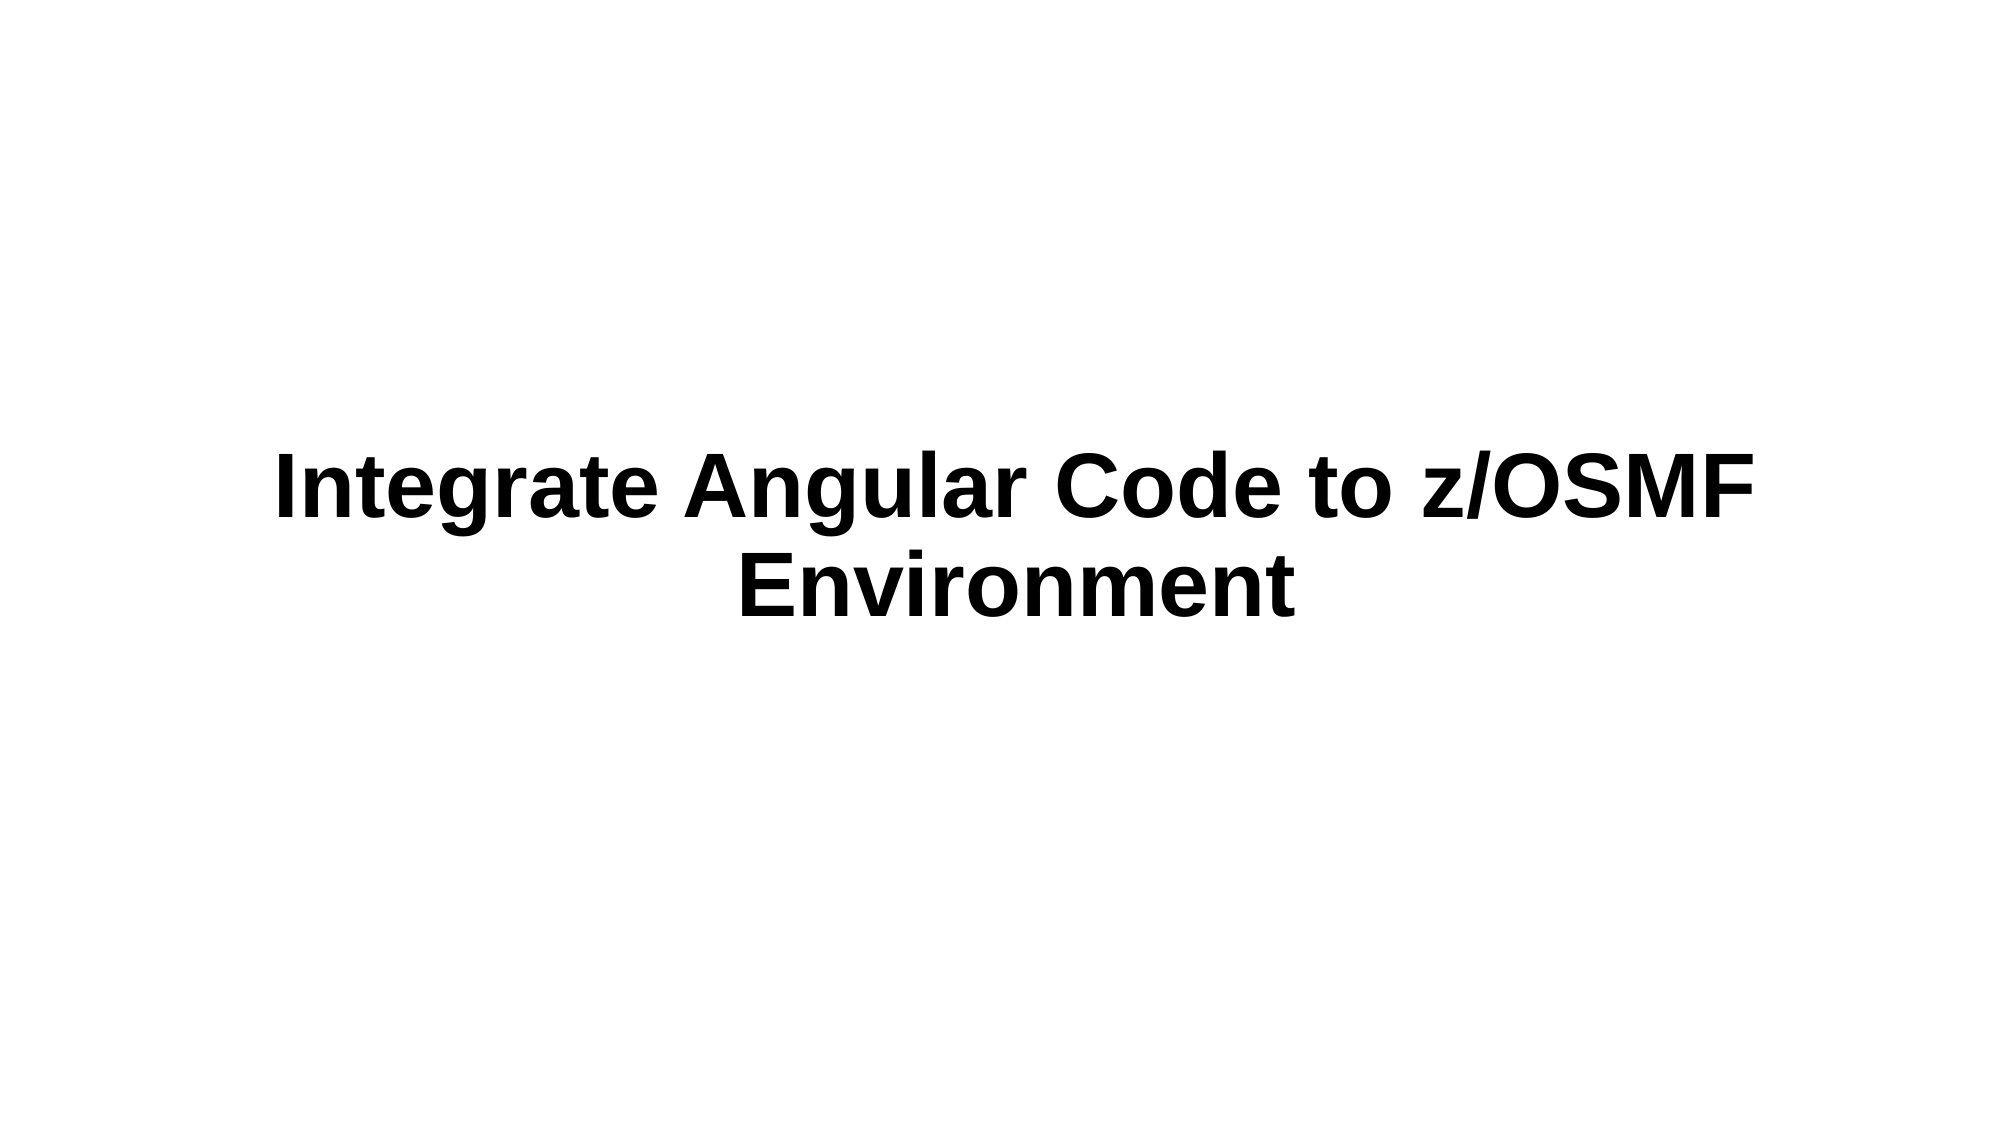

# Integrate Angular Code to z/OSMF Environment